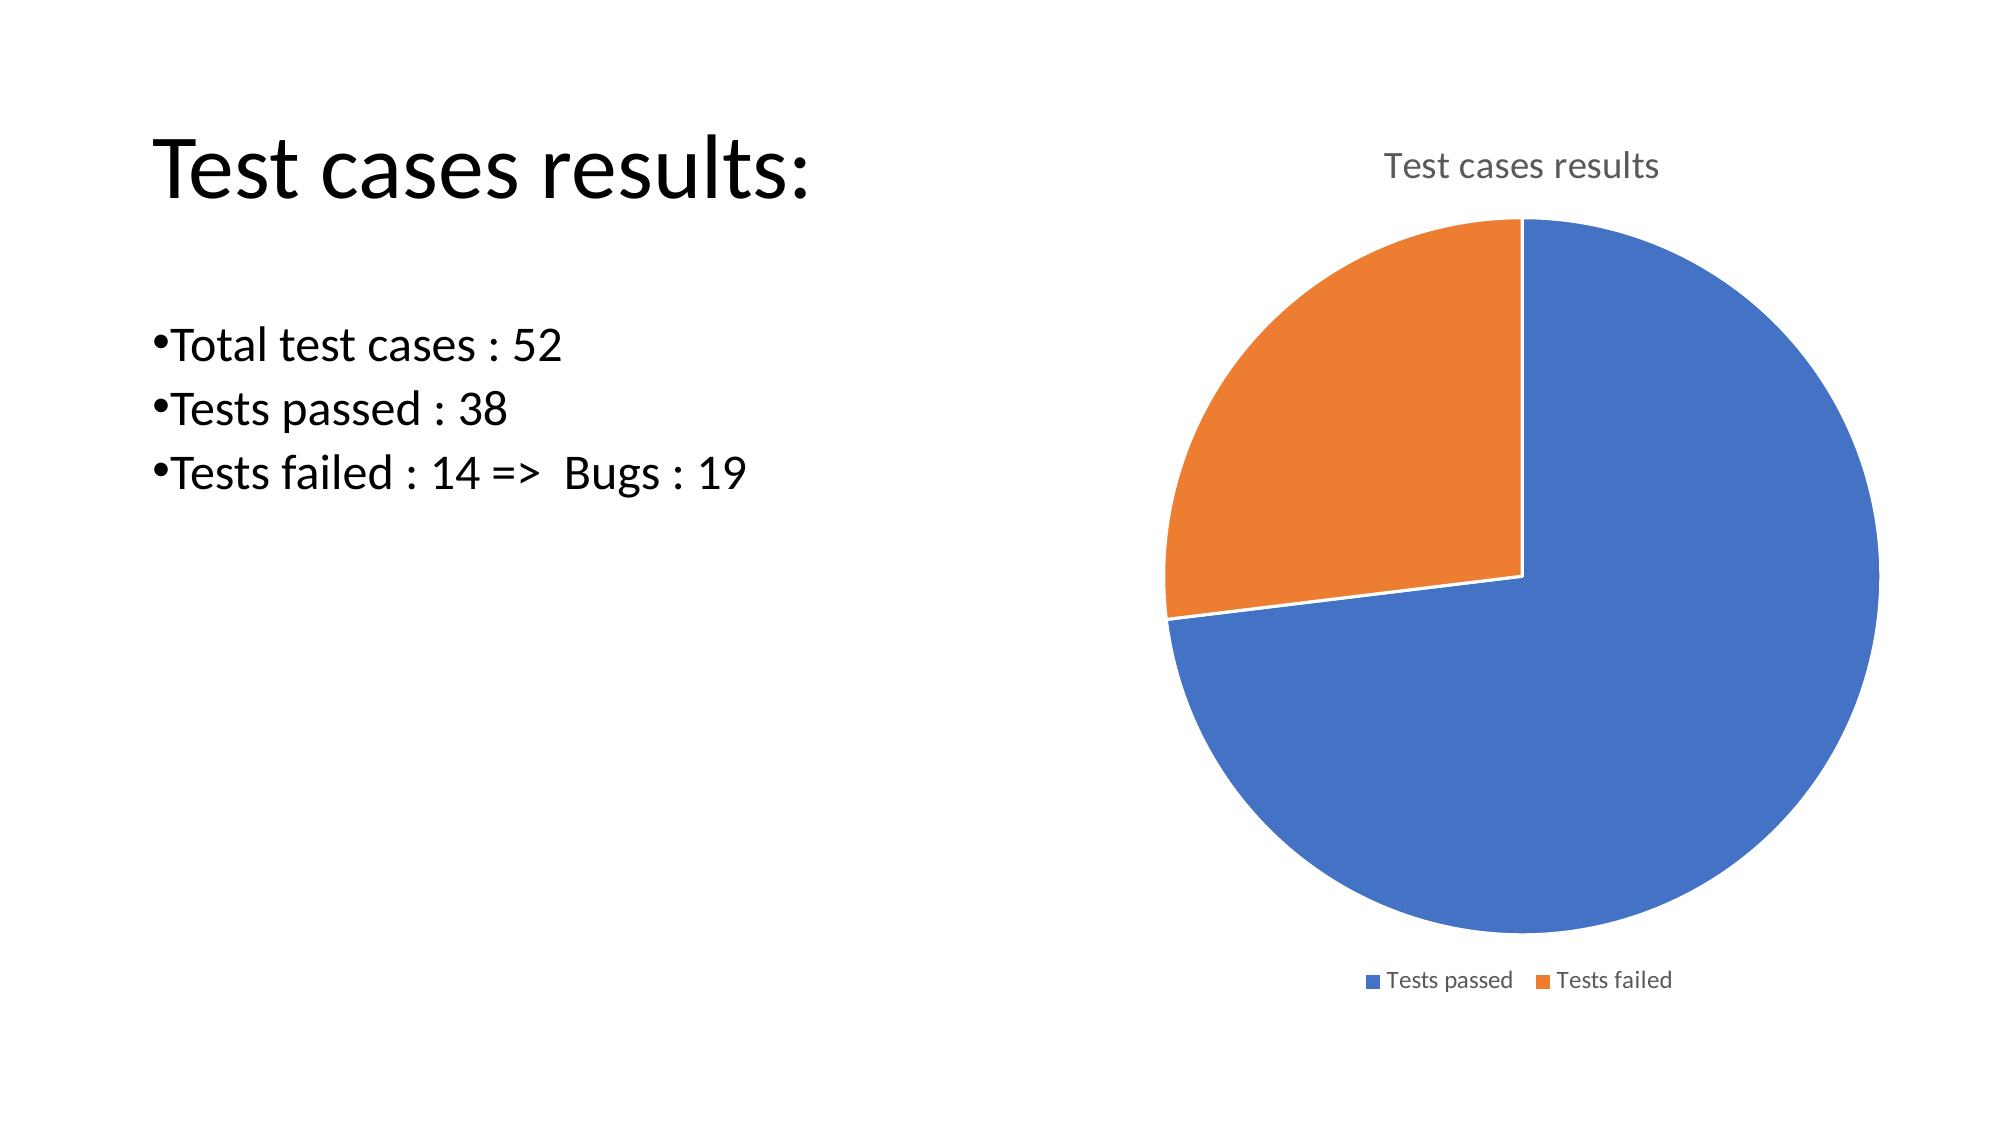

# Test cases results:

### Chart:

| Category | Test cases results |
|---|---|
| Tests passed  | 38.0 |
| Tests failed  | 14.0 |
Total test cases : 52
Tests passed : 38
Tests failed : 14 =>  Bugs : 19